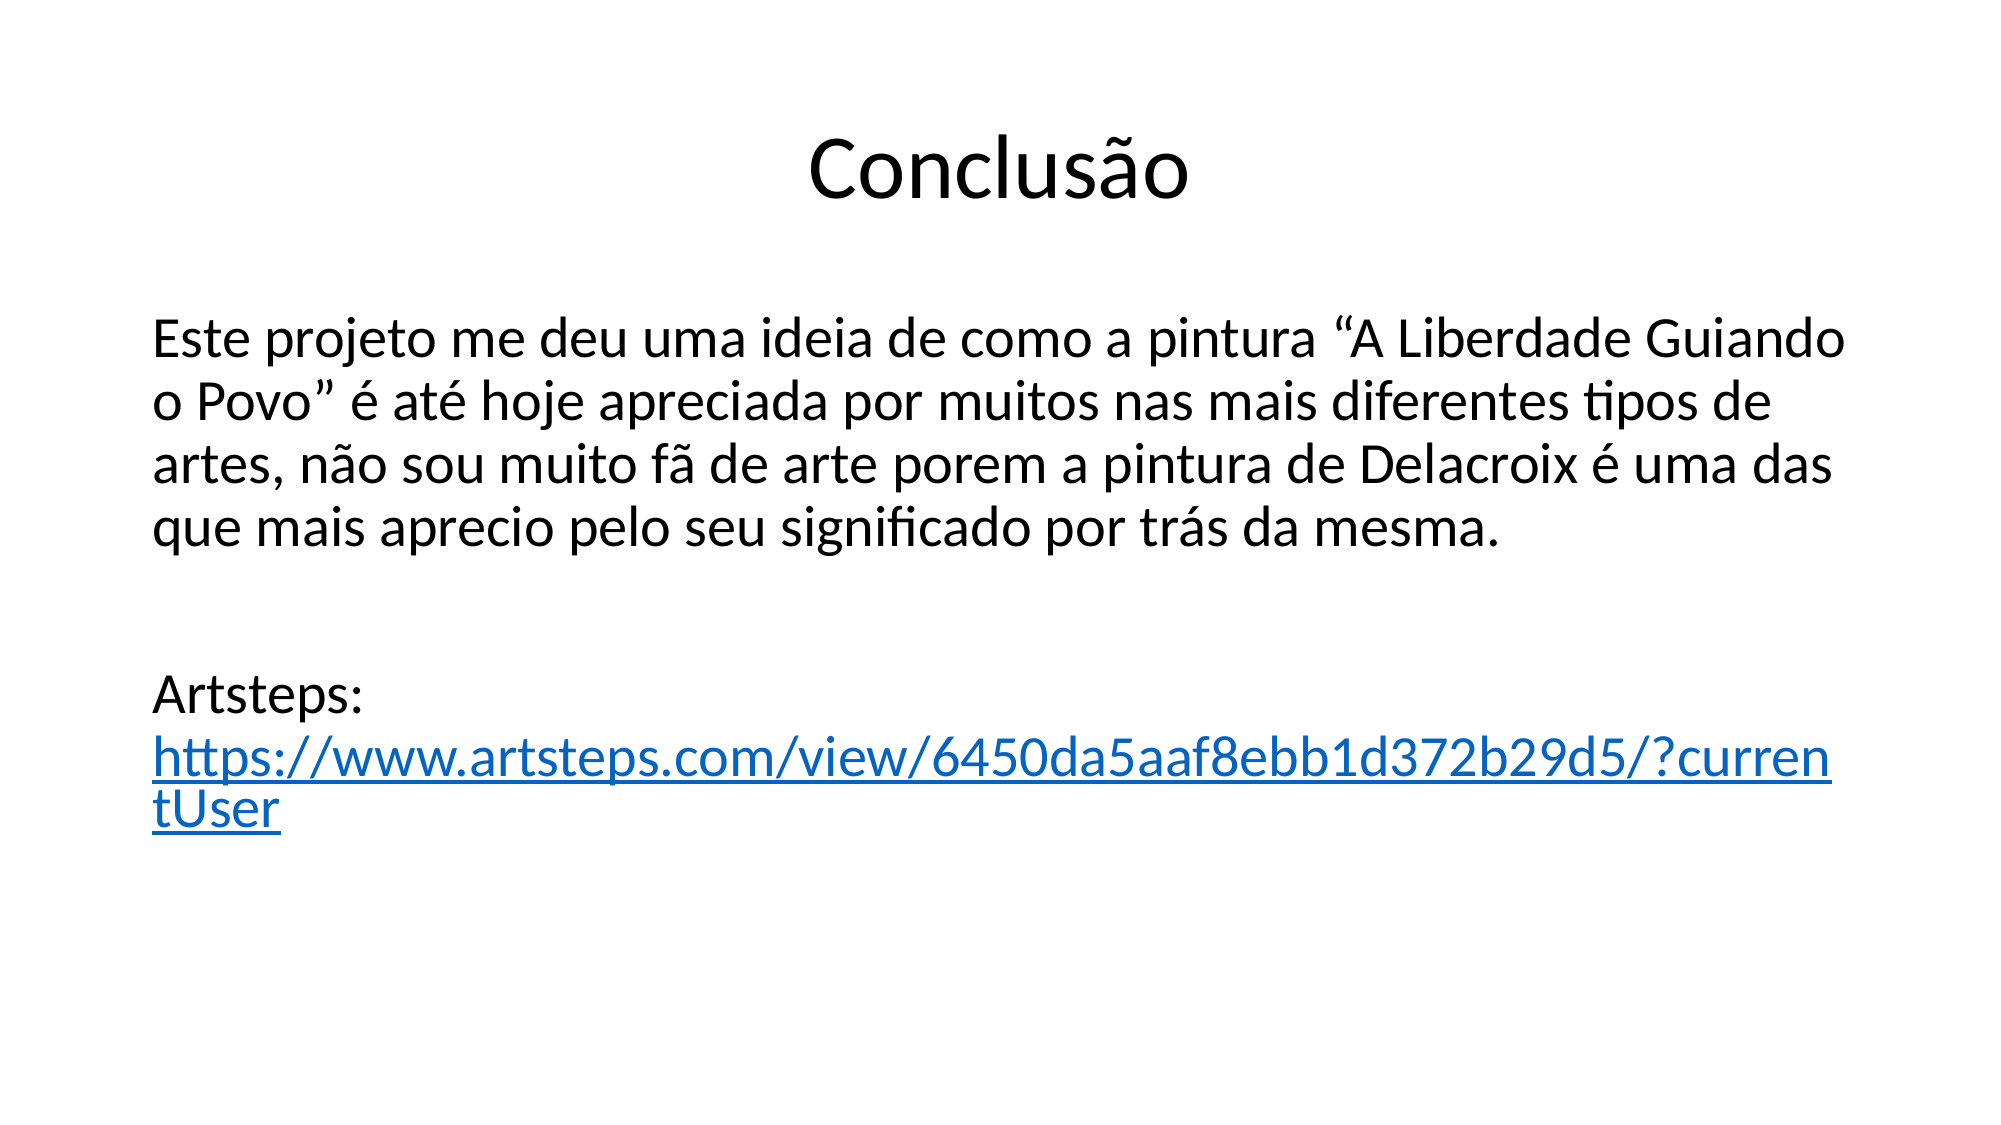

# Conclusão
Este projeto me deu uma ideia de como a pintura “A Liberdade Guiando o Povo” é até hoje apreciada por muitos nas mais diferentes tipos de artes, não sou muito fã de arte porem a pintura de Delacroix é uma das que mais aprecio pelo seu significado por trás da mesma.

Artsteps:https://www.artsteps.com/view/6450da5aaf8ebb1d372b29d5/?currentUser